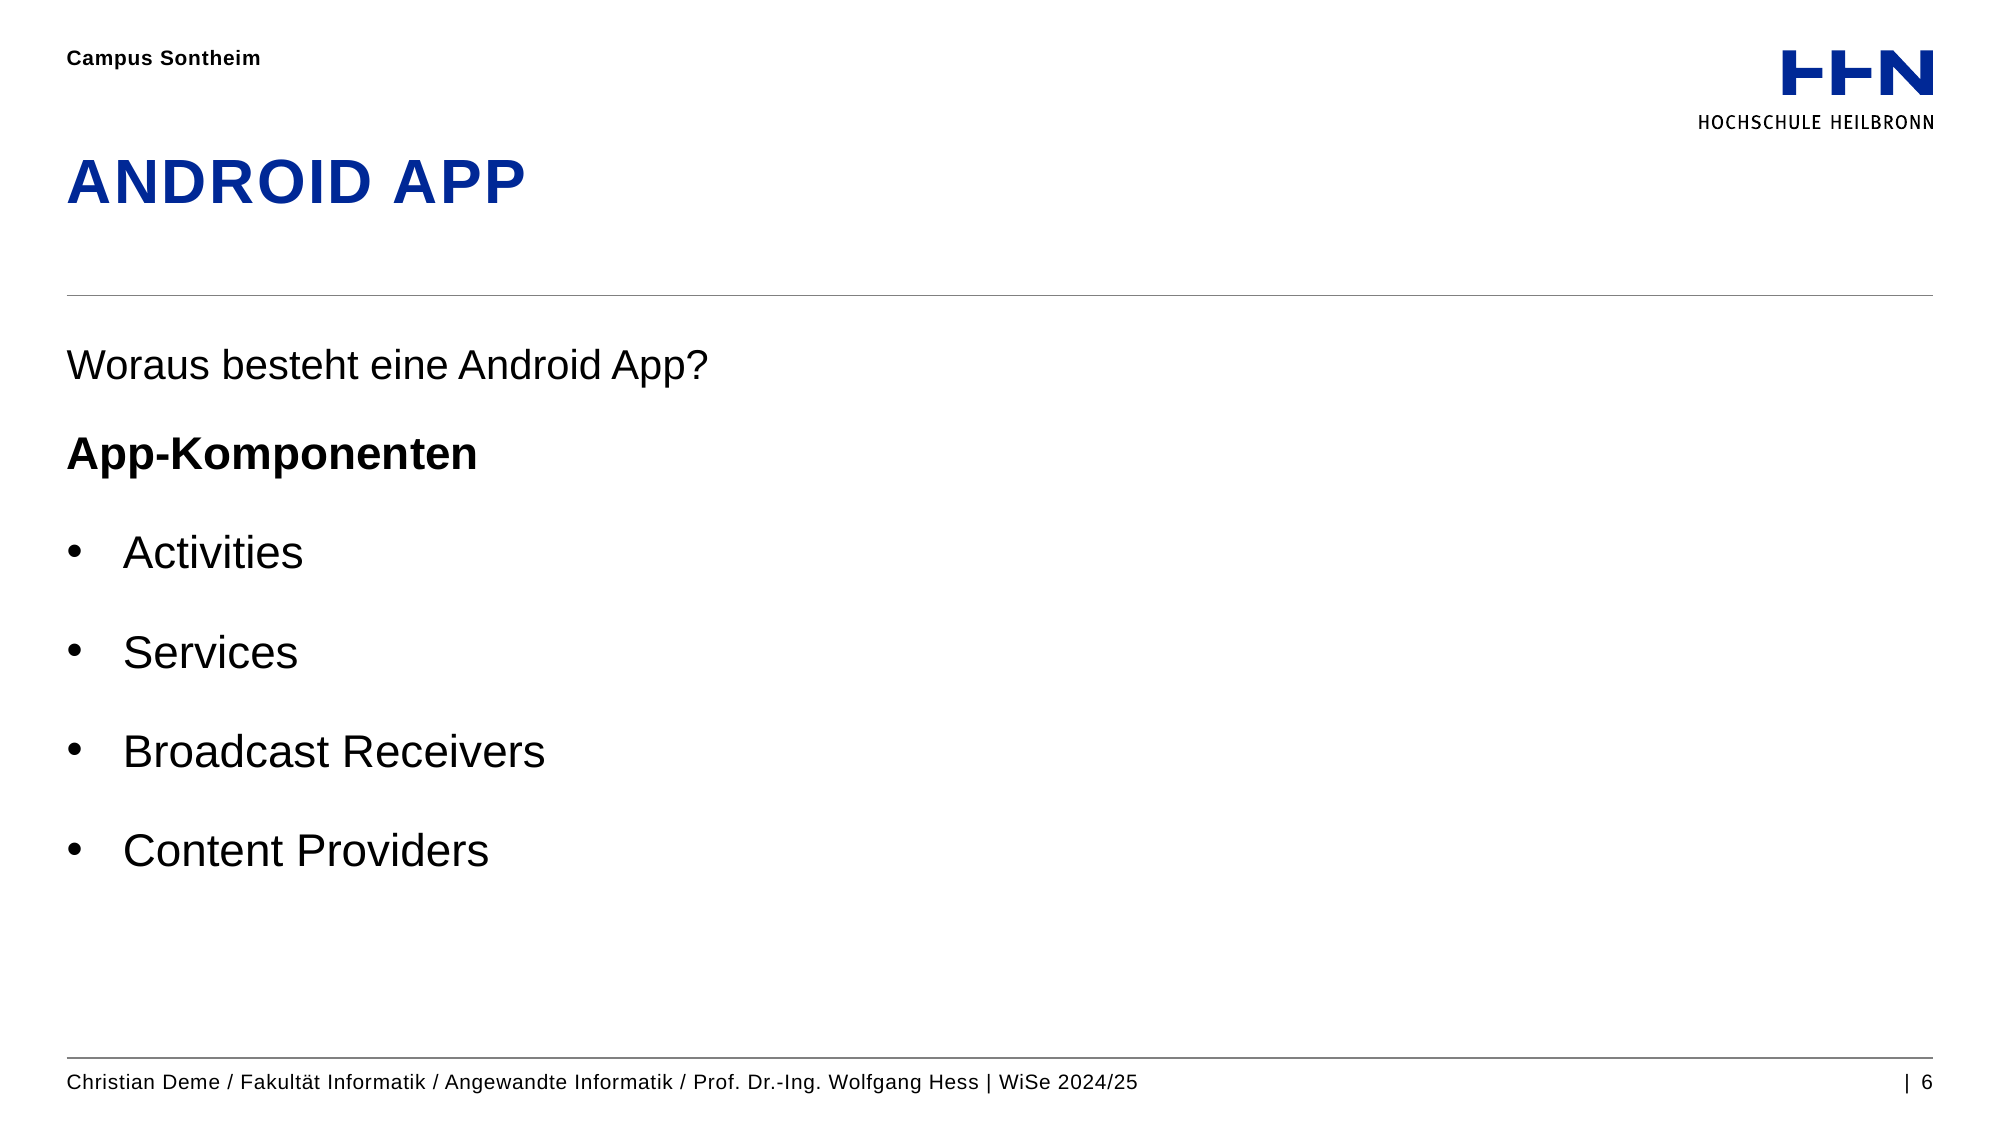

Campus Sontheim
# ANDROID APP
Woraus besteht eine Android App?
App-Komponenten
Activities
Services
Broadcast Receivers
Content Providers

Christian Deme / Fakultät Informatik / Angewandte Informatik / Prof. Dr.-Ing. Wolfgang Hess | WiSe 2024/25
|  6